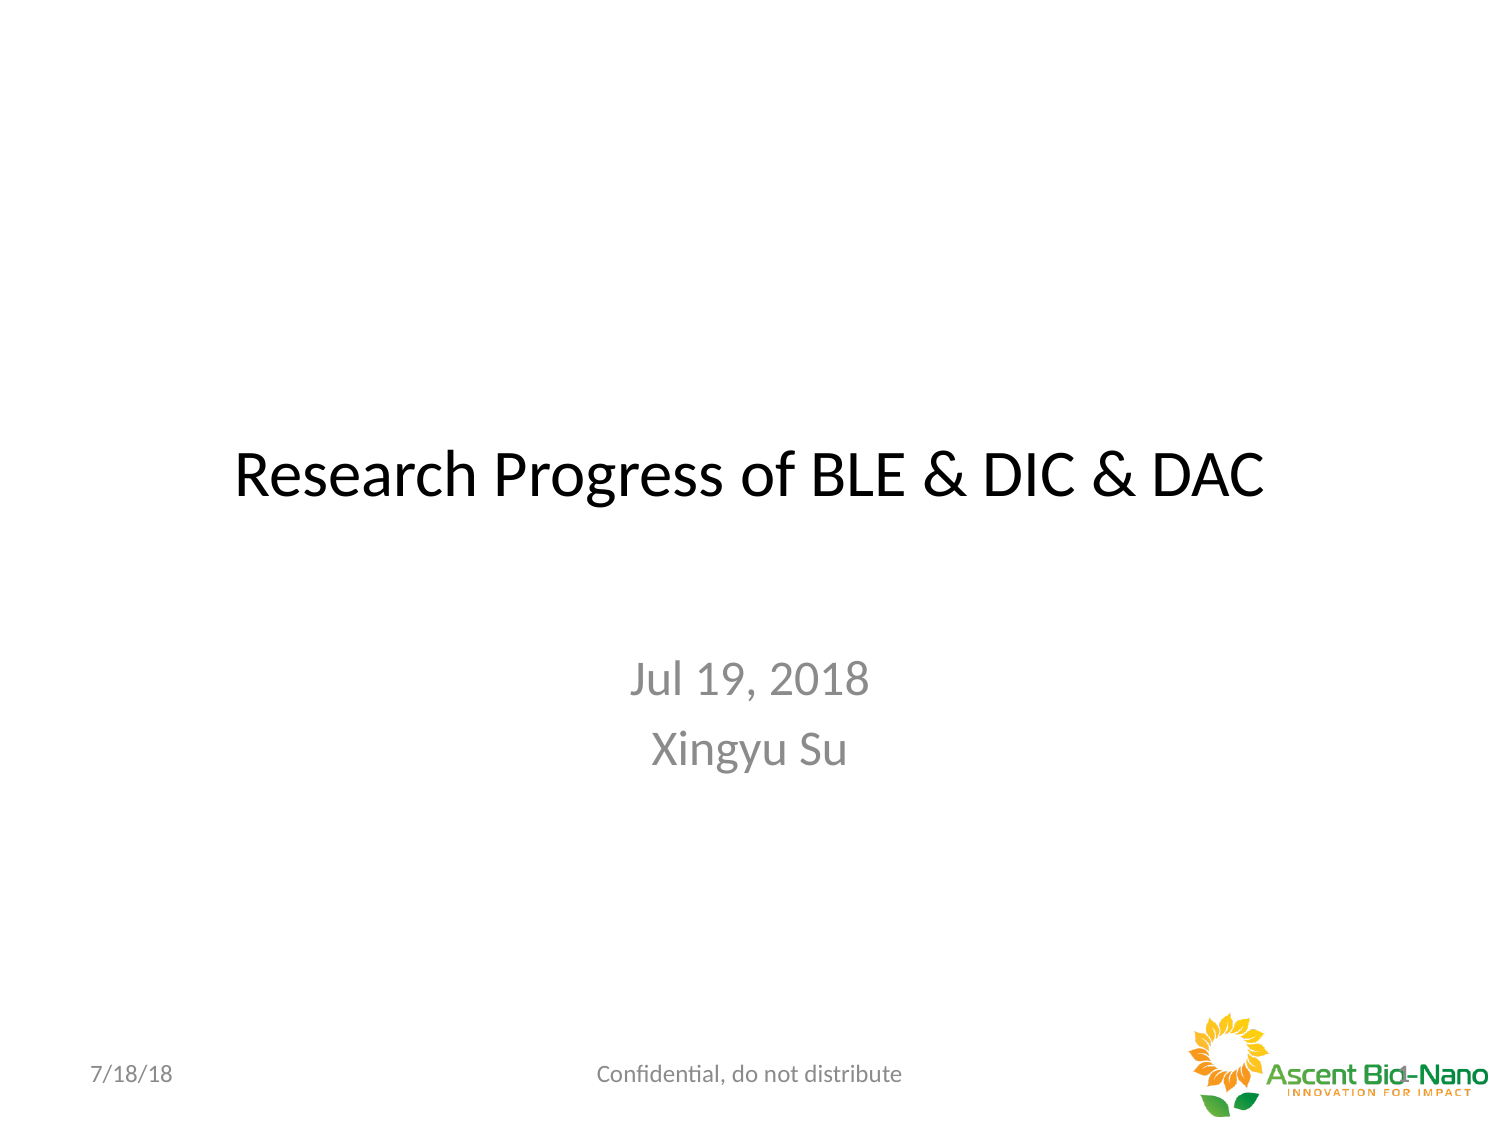

# Research Progress of BLE & DIC & DAC
Jul 19, 2018
Xingyu Su
7/18/18
Confidential, do not distribute
1